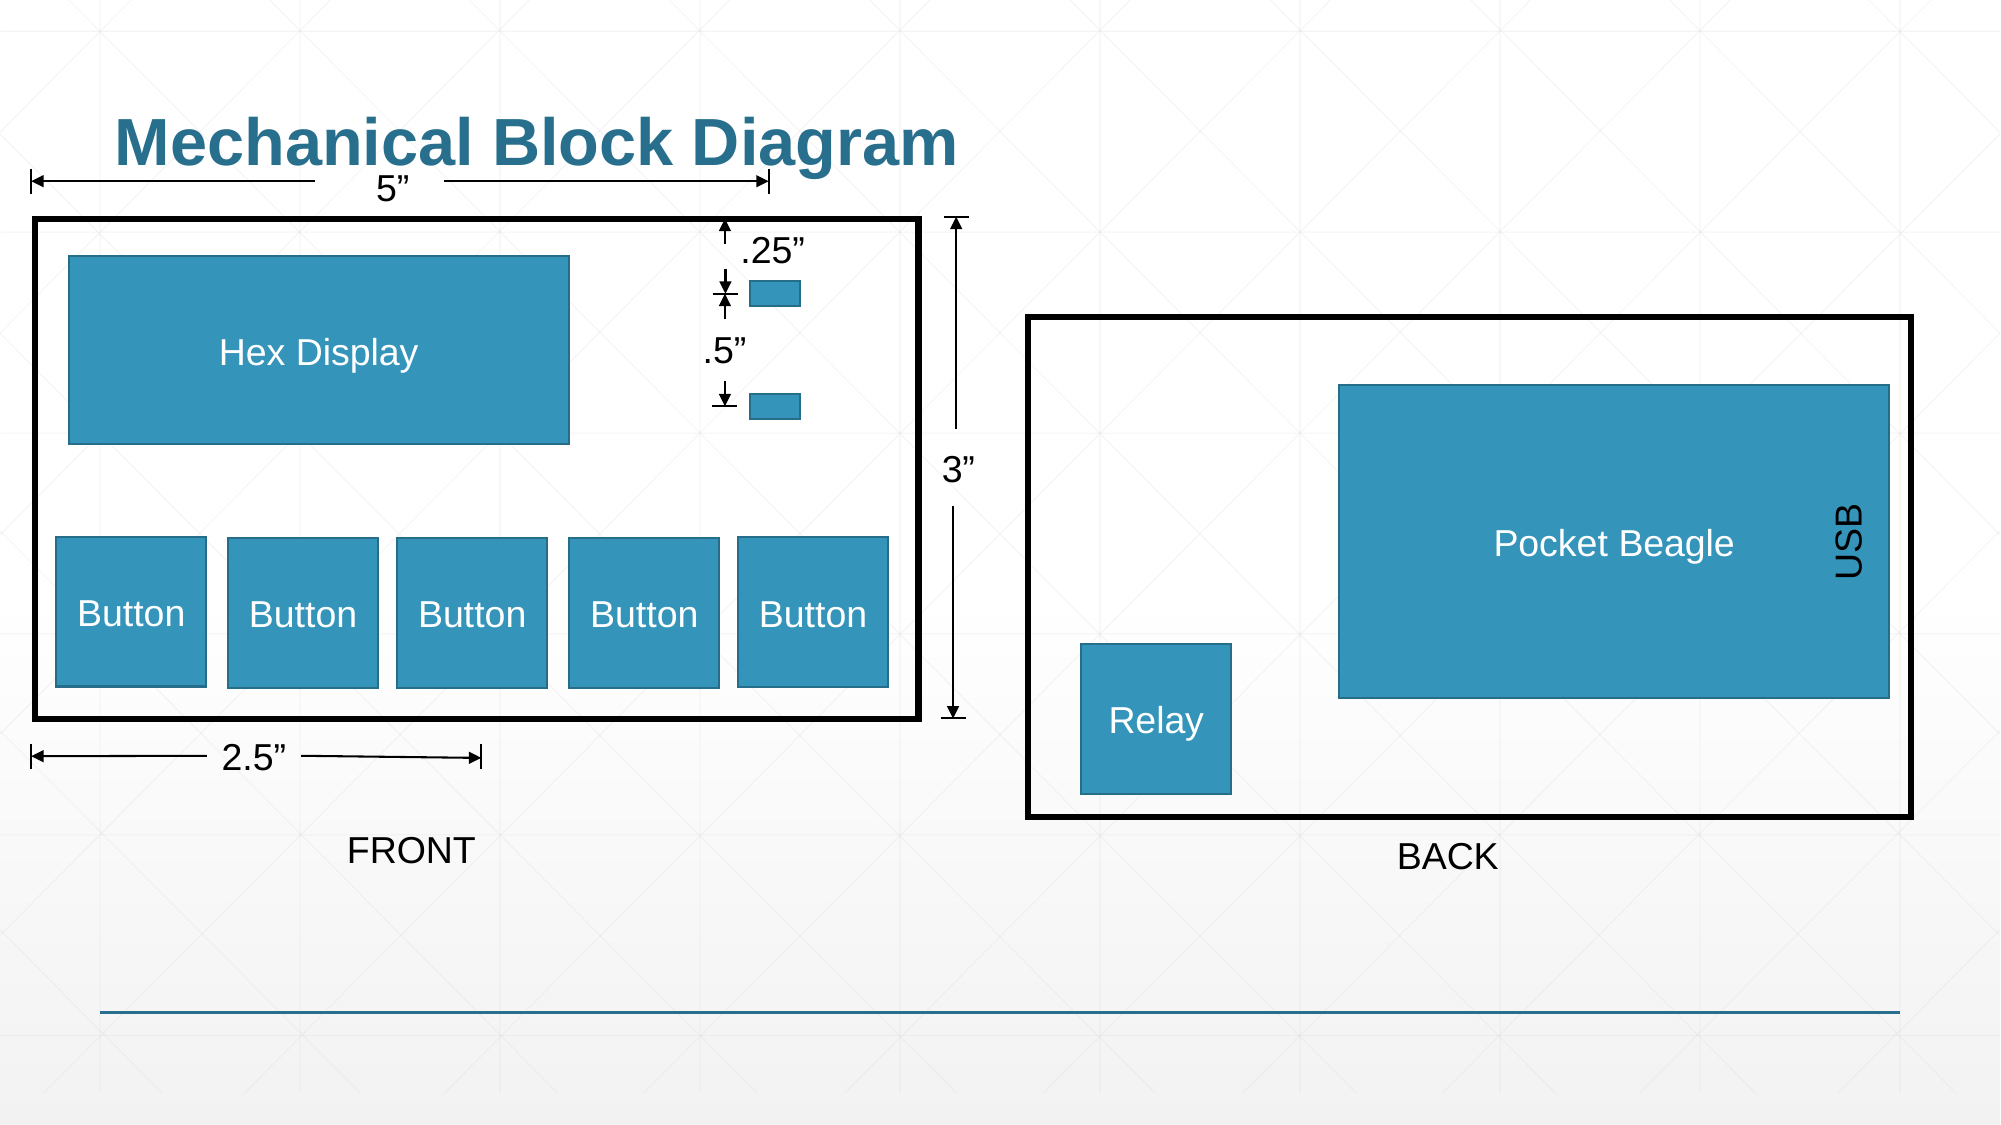

# Mechanical Block Diagram
5”

.25”
Hex Display

.5”
Pocket Beagle

3”
USB
Button
Button
Button
Button
Button
Relay
2.5”
FRONT
BACK